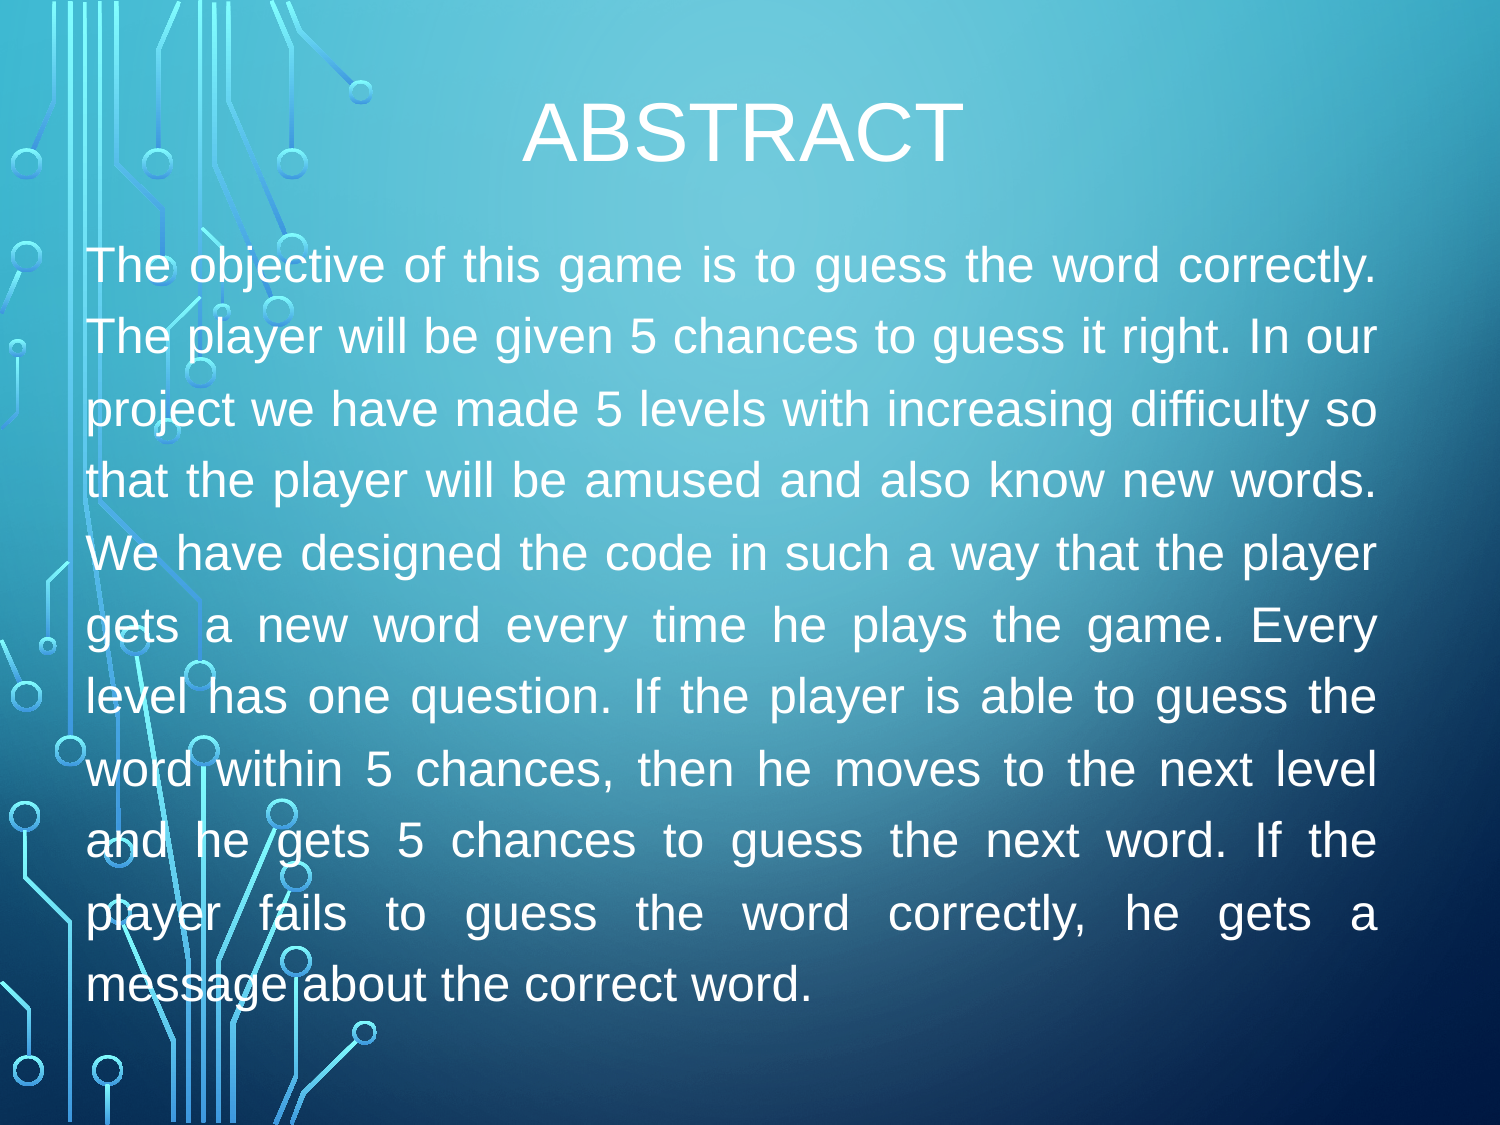

ABSTRACT
The objective of this game is to guess the word correctly. The player will be given 5 chances to guess it right. In our project we have made 5 levels with increasing difficulty so that the player will be amused and also know new words. We have designed the code in such a way that the player gets a new word every time he plays the game. Every level has one question. If the player is able to guess the word within 5 chances, then he moves to the next level and he gets 5 chances to guess the next word. If the player fails to guess the word correctly, he gets a message about the correct word.
3